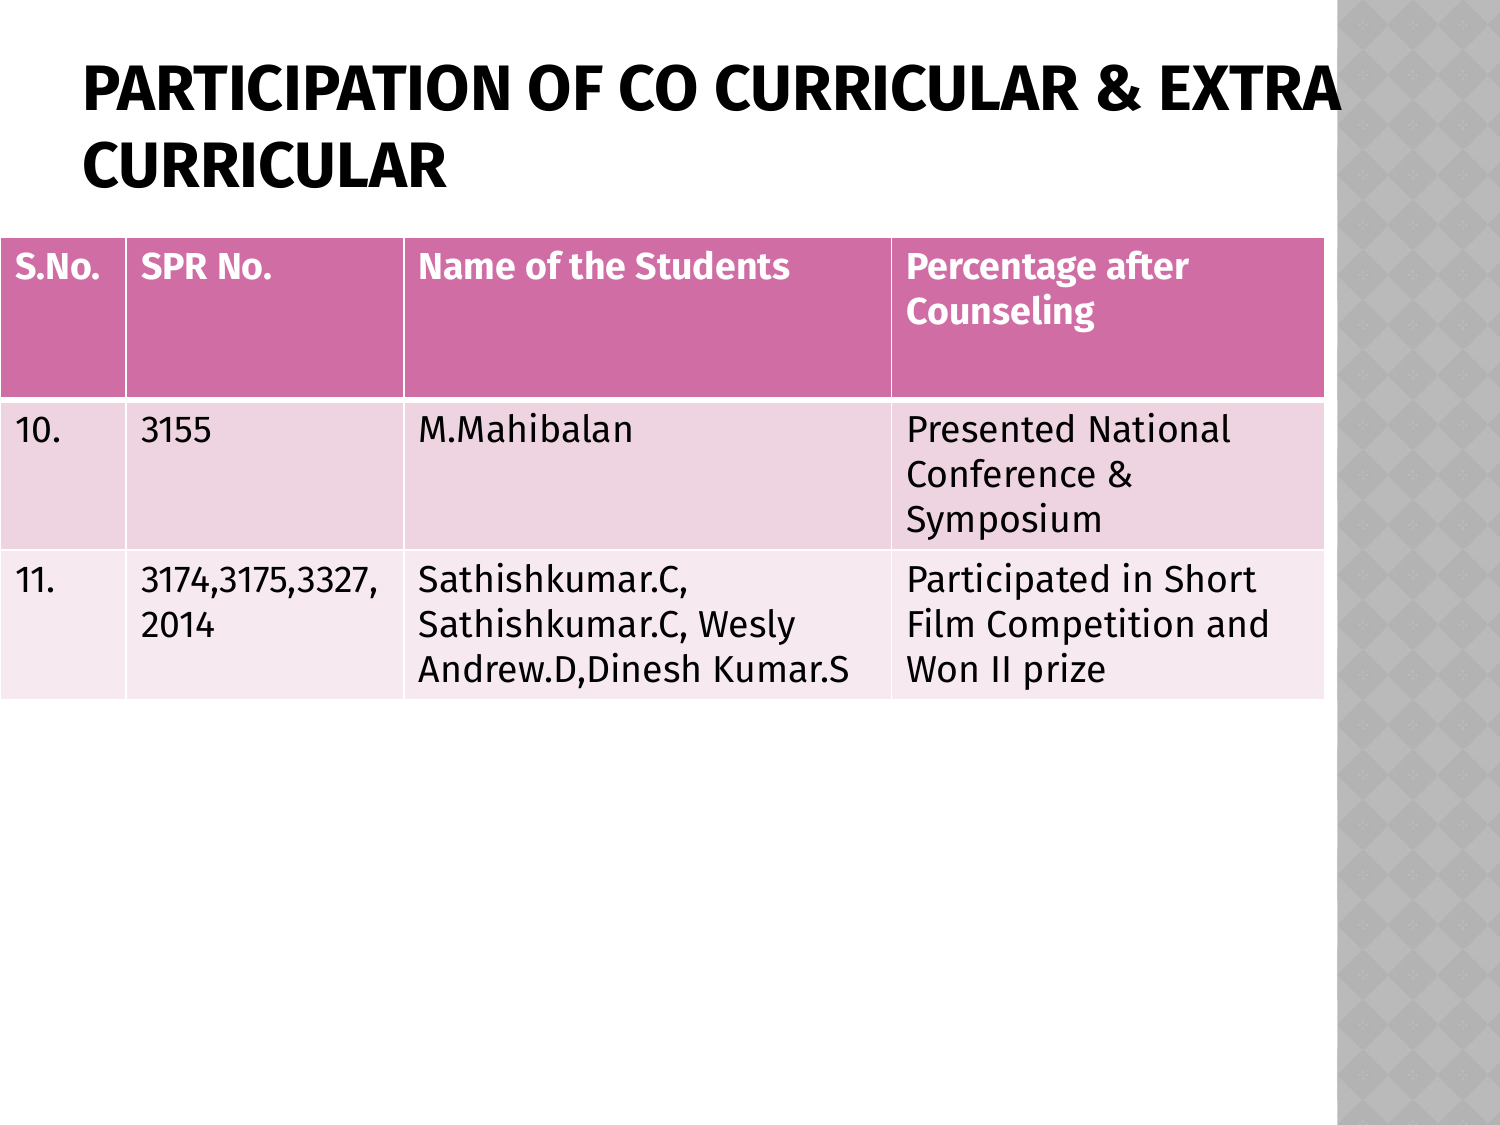

# Participation of Co curricular & Extra Curricular
| S.No. | SPR No. | Name of the Students | Percentage after Counseling |
| --- | --- | --- | --- |
| 10. | 3155 | M.Mahibalan | Presented National Conference & Symposium |
| 11. | 3174,3175,3327,2014 | Sathishkumar.C, Sathishkumar.C, Wesly Andrew.D,Dinesh Kumar.S | Participated in Short Film Competition and Won II prize |